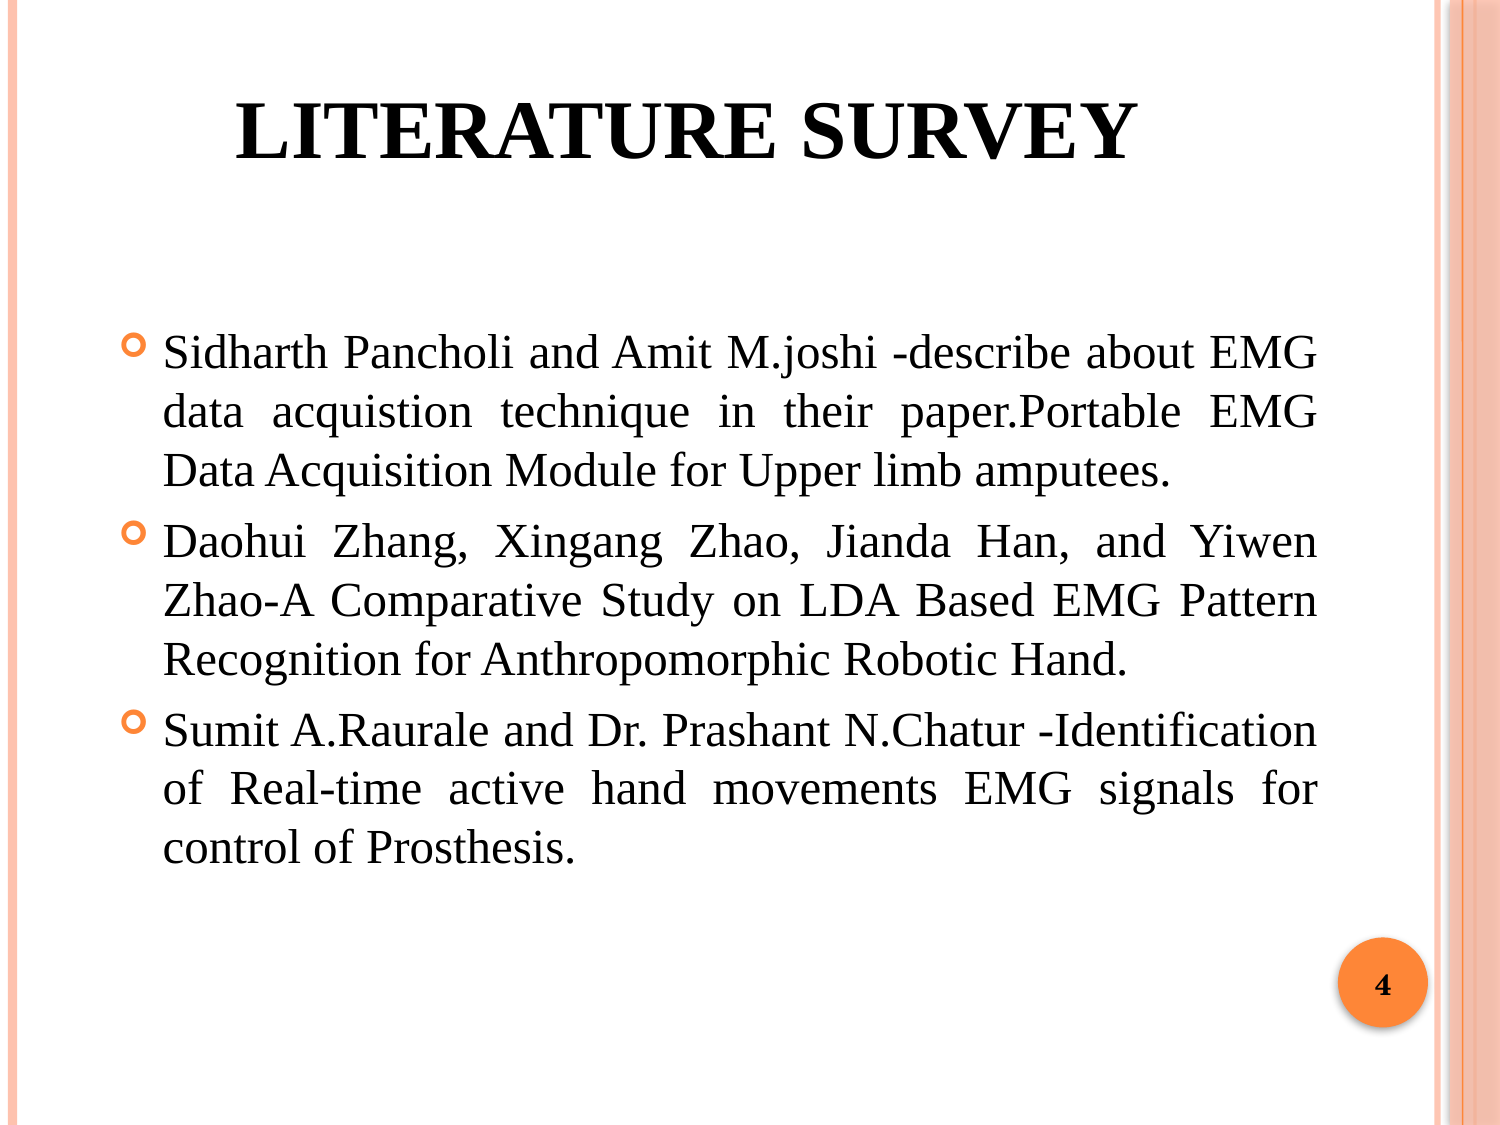

# LITERATURE SURVEY
Sidharth Pancholi and Amit M.joshi -describe about EMG data acquistion technique in their paper.Portable EMG Data Acquisition Module for Upper limb amputees.
Daohui Zhang, Xingang Zhao, Jianda Han, and Yiwen Zhao-A Comparative Study on LDA Based EMG Pattern Recognition for Anthropomorphic Robotic Hand.
Sumit A.Raurale and Dr. Prashant N.Chatur -Identification of Real-time active hand movements EMG signals for control of Prosthesis.

4